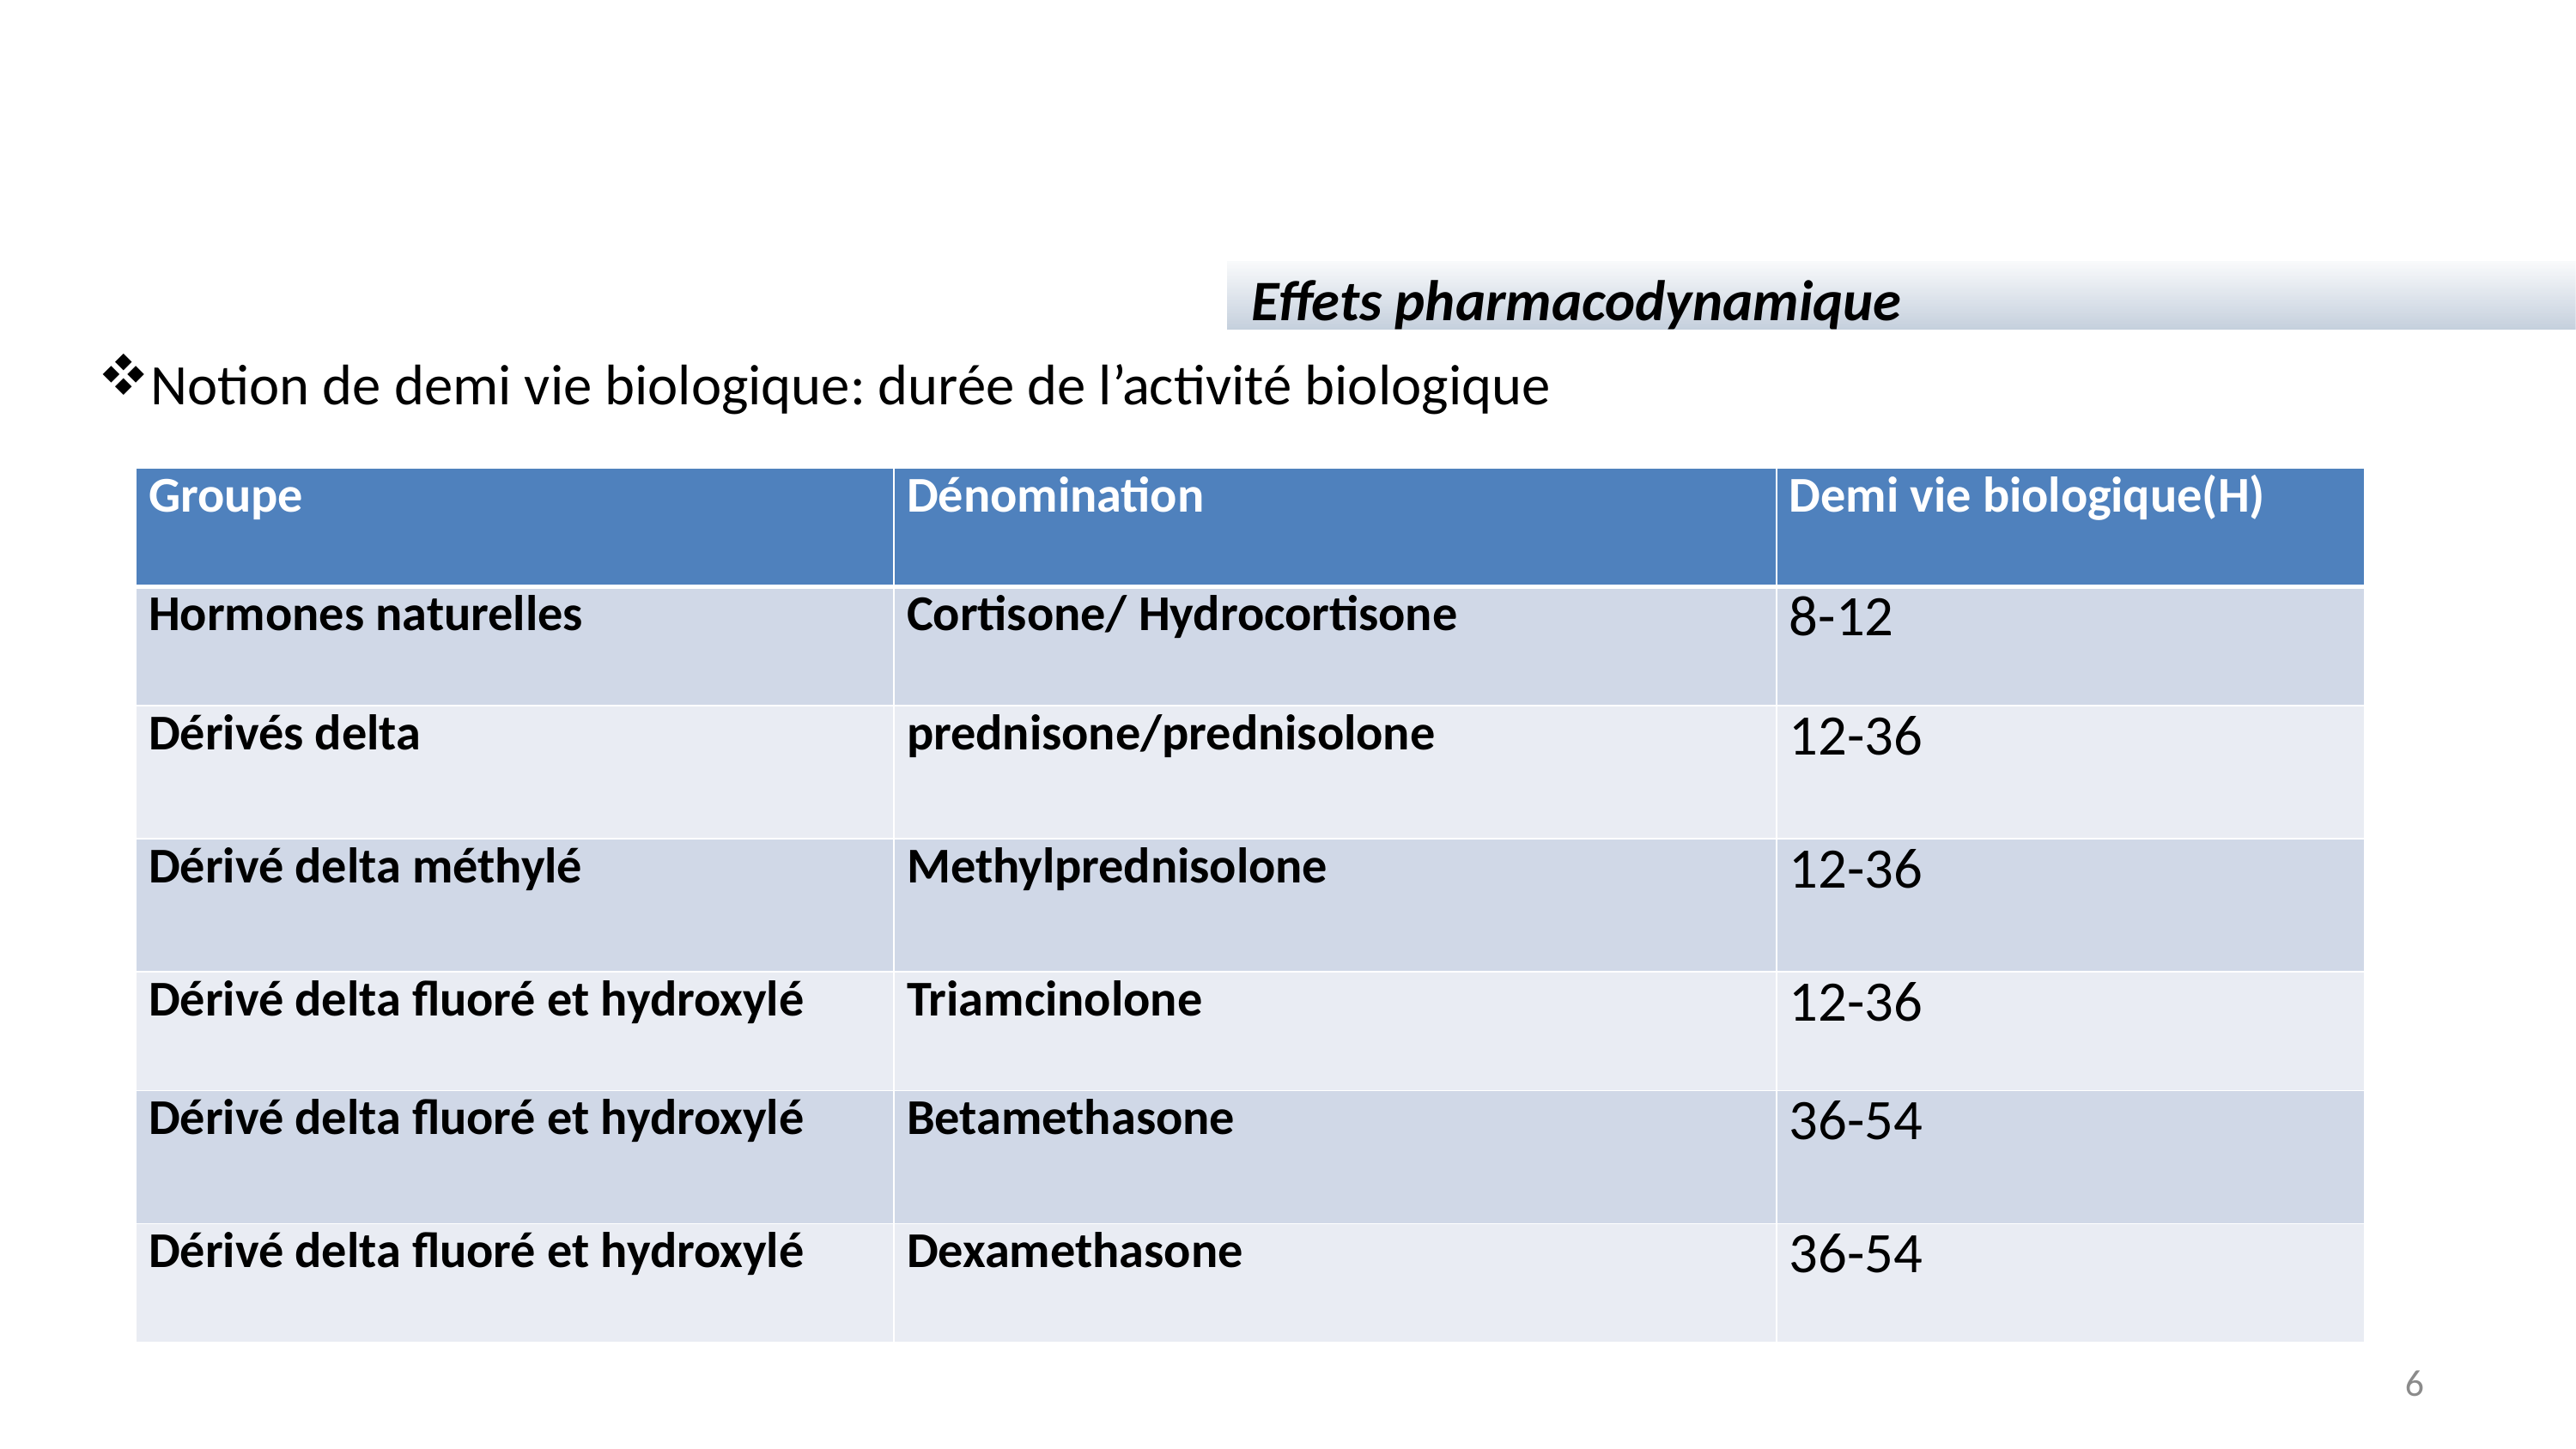

Effets pharmacodynamique
Notion de demi vie biologique: durée de l’activité biologique
| Groupe | Dénomination | Demi vie biologique(H) |
| --- | --- | --- |
| Hormones naturelles | Cortisone/ Hydrocortisone | 8-12 |
| Dérivés delta | prednisone/prednisolone | 12-36 |
| Dérivé delta méthylé | Methylprednisolone | 12-36 |
| Dérivé delta fluoré et hydroxylé | Triamcinolone | 12-36 |
| Dérivé delta fluoré et hydroxylé | Betamethasone | 36-54 |
| Dérivé delta fluoré et hydroxylé | Dexamethasone | 36-54 |
6